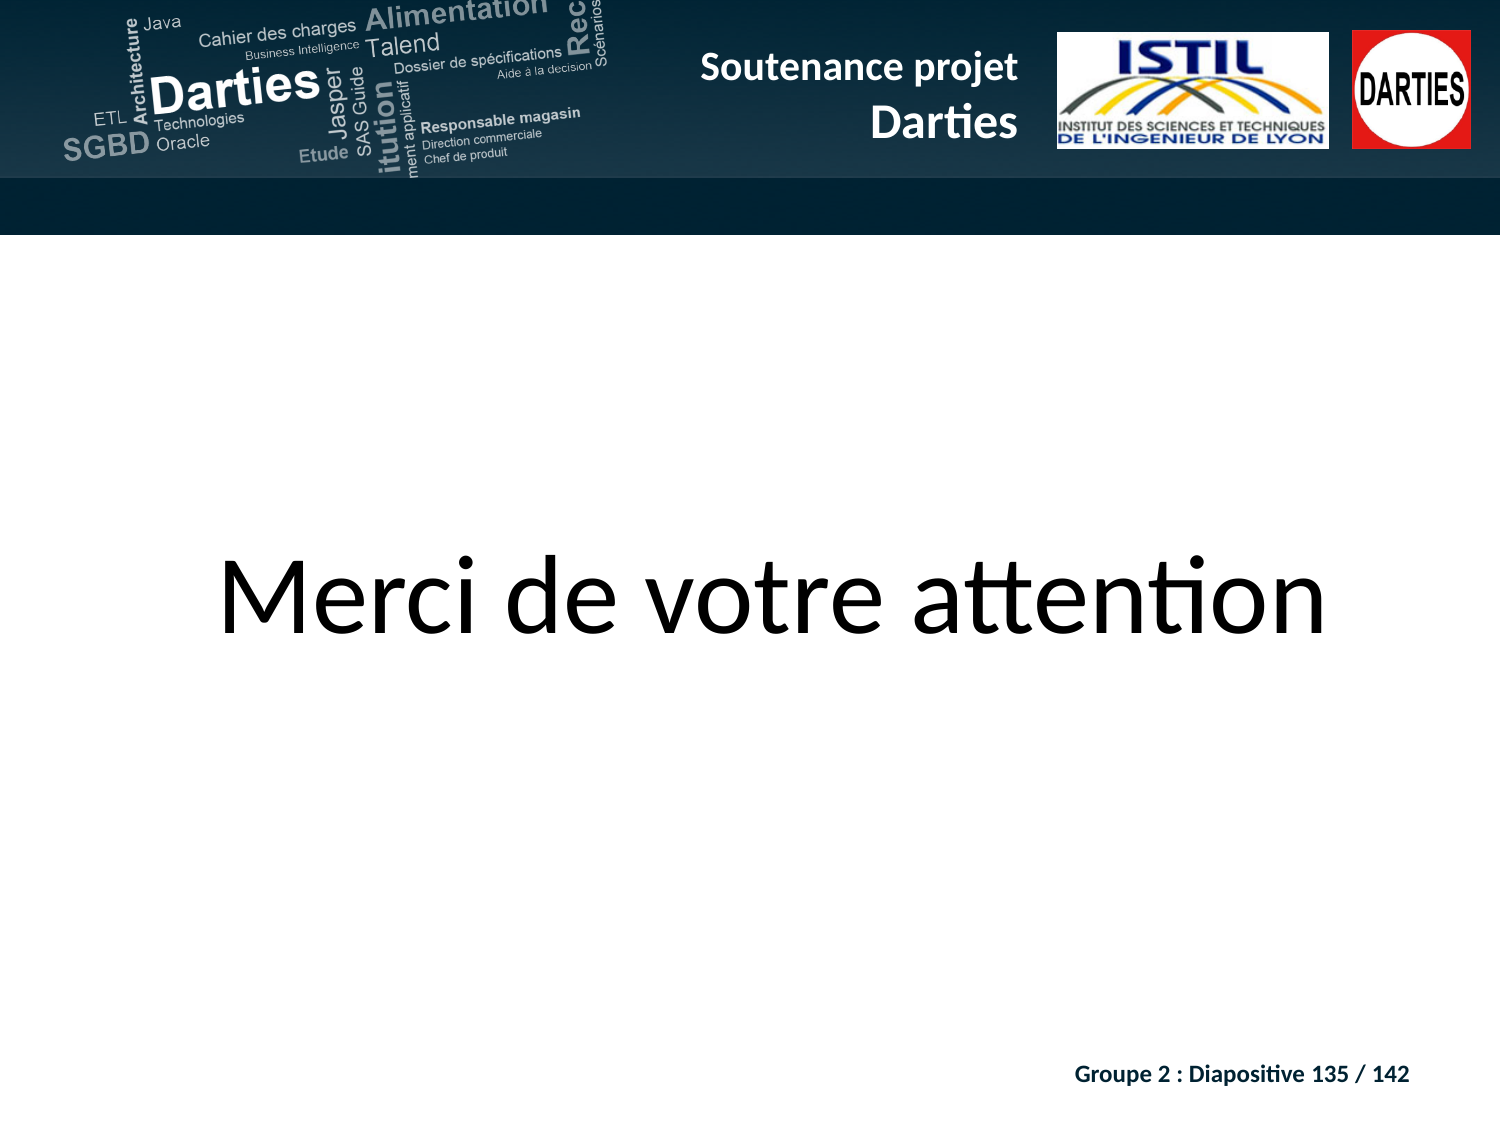

Merci de votre attention
Groupe 2 : Diapositive 135 / 142